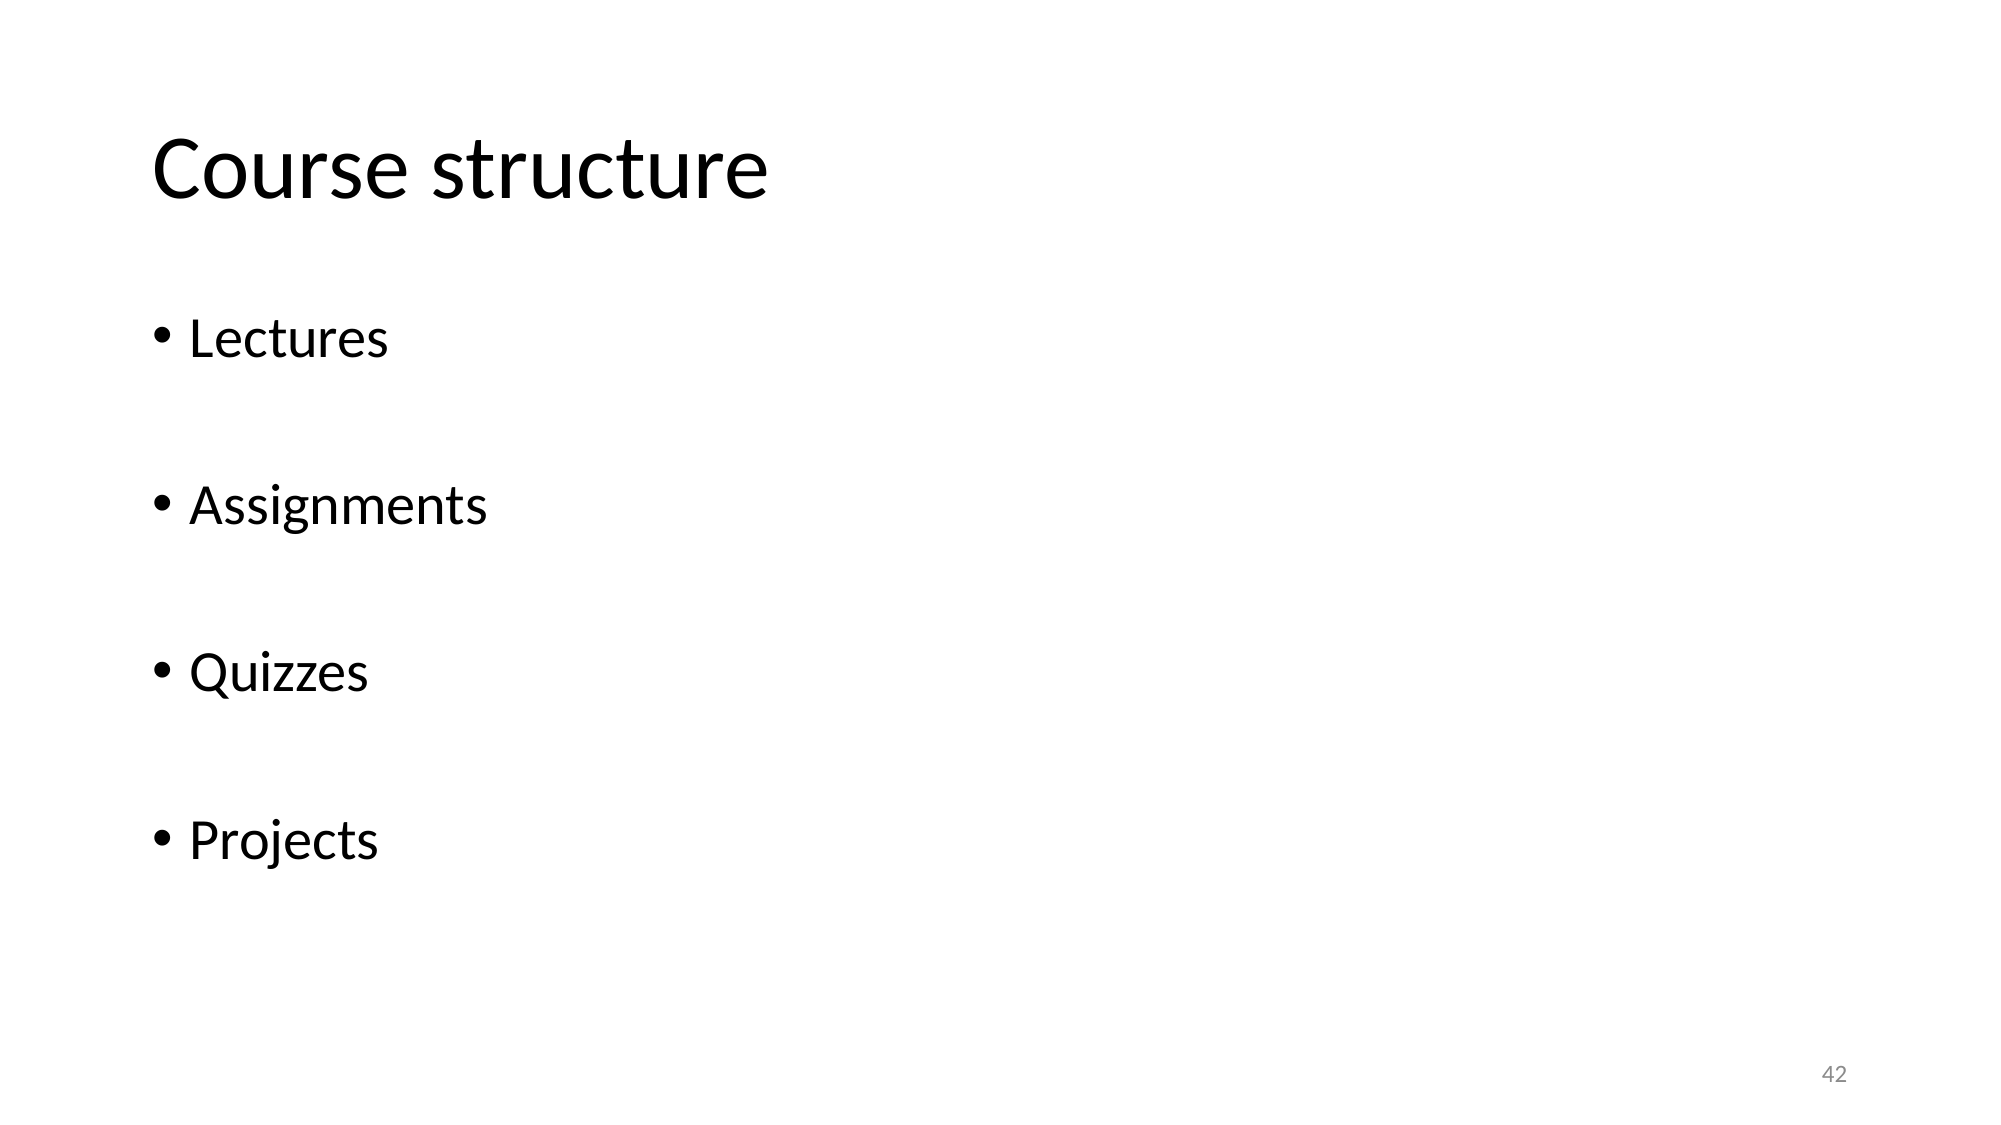

# Course structure
Lectures

Assignments

Quizzes

Projects
42